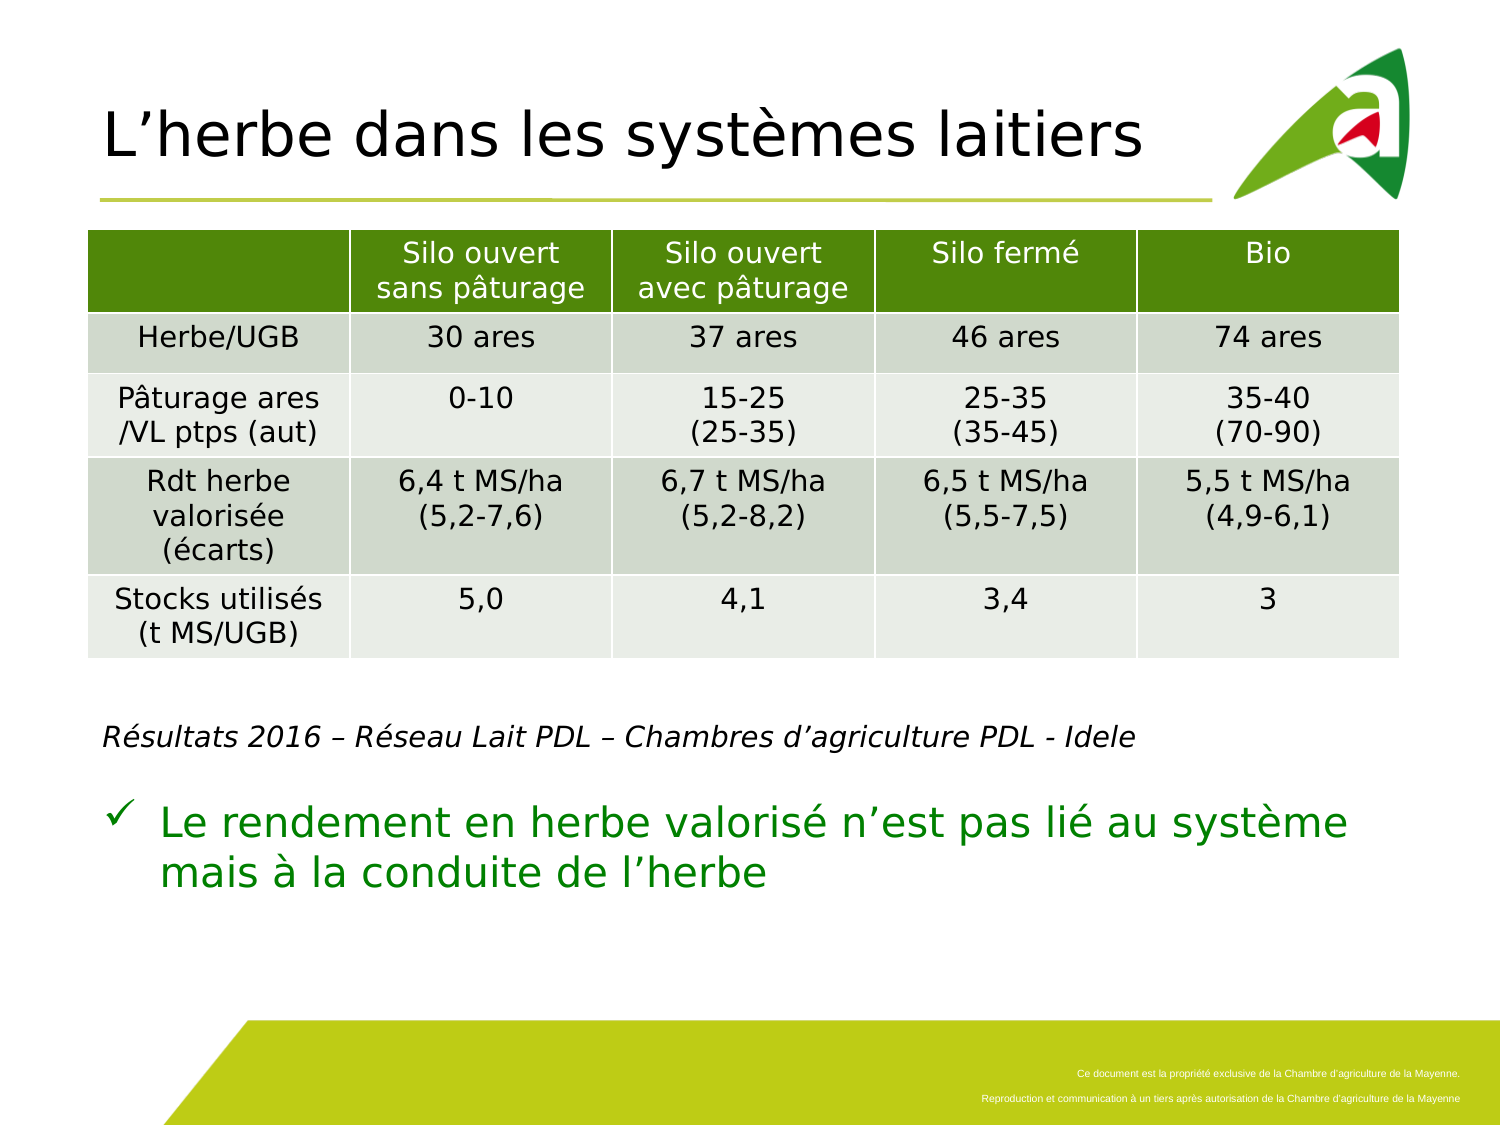

# L’herbe dans les systèmes laitiers
|  | Silo ouvert sans pâturage | Silo ouvert avec pâturage | Silo fermé | Bio |
| --- | --- | --- | --- | --- |
| Herbe/UGB | 30 ares | 37 ares | 46 ares | 74 ares |
| Pâturage ares /VL ptps (aut) | 0-10 | 15-25 (25-35) | 25-35 (35-45) | 35-40 (70-90) |
| Rdt herbe valorisée (écarts) | 6,4 t MS/ha (5,2-7,6) | 6,7 t MS/ha (5,2-8,2) | 6,5 t MS/ha (5,5-7,5) | 5,5 t MS/ha (4,9-6,1) |
| Stocks utilisés (t MS/UGB) | 5,0 | 4,1 | 3,4 | 3 |
Résultats 2016 – Réseau Lait PDL – Chambres d’agriculture PDL - Idele
Le rendement en herbe valorisé n’est pas lié au système mais à la conduite de l’herbe